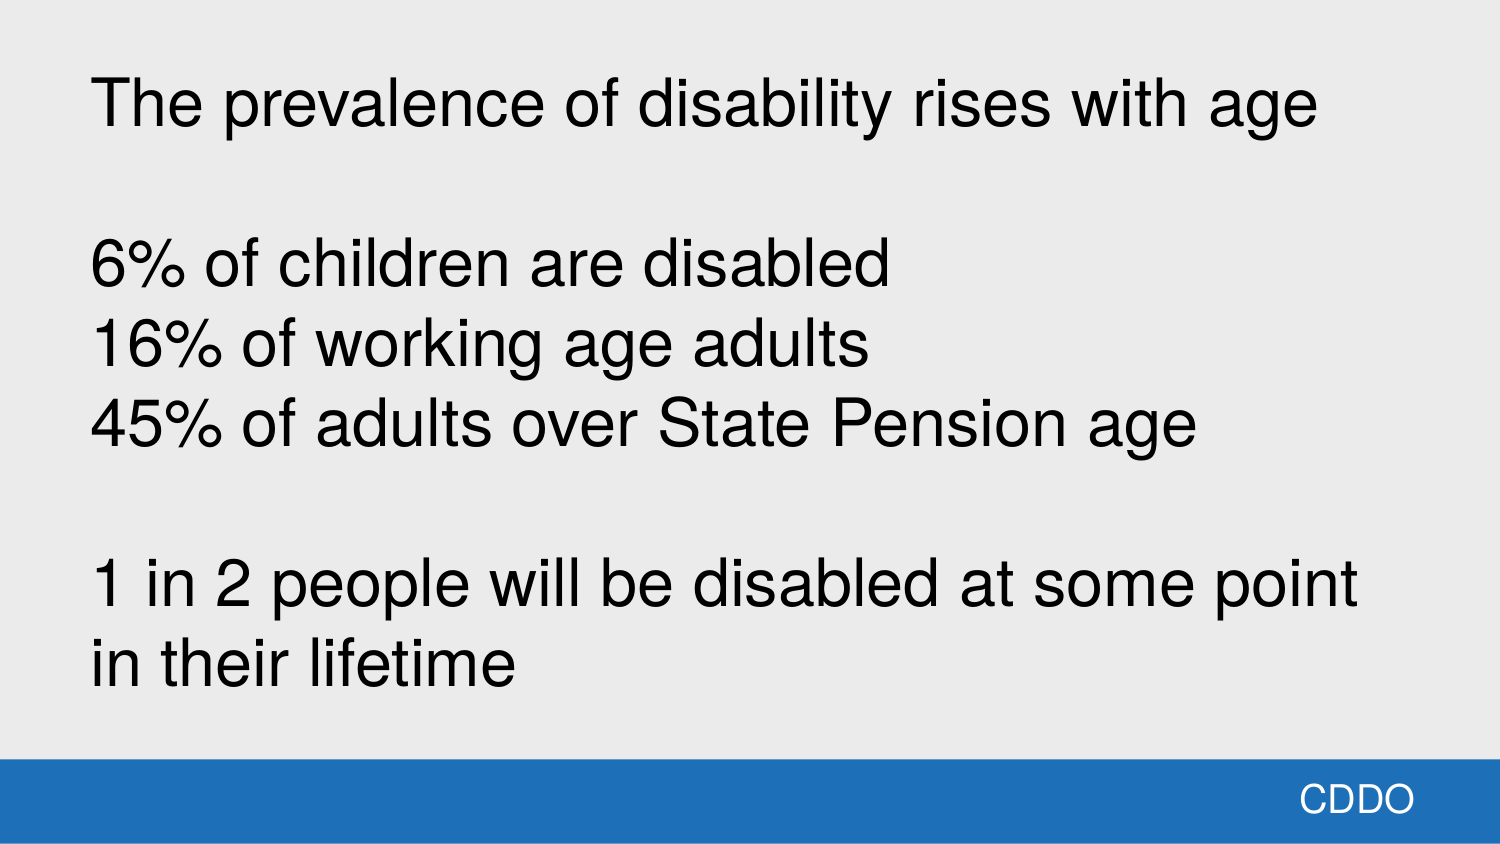

The prevalence of disability rises with age

6% of children are disabled
16% of working age adults
45% of adults over State Pension age
1 in 2 people will be disabled at some point in their lifetime